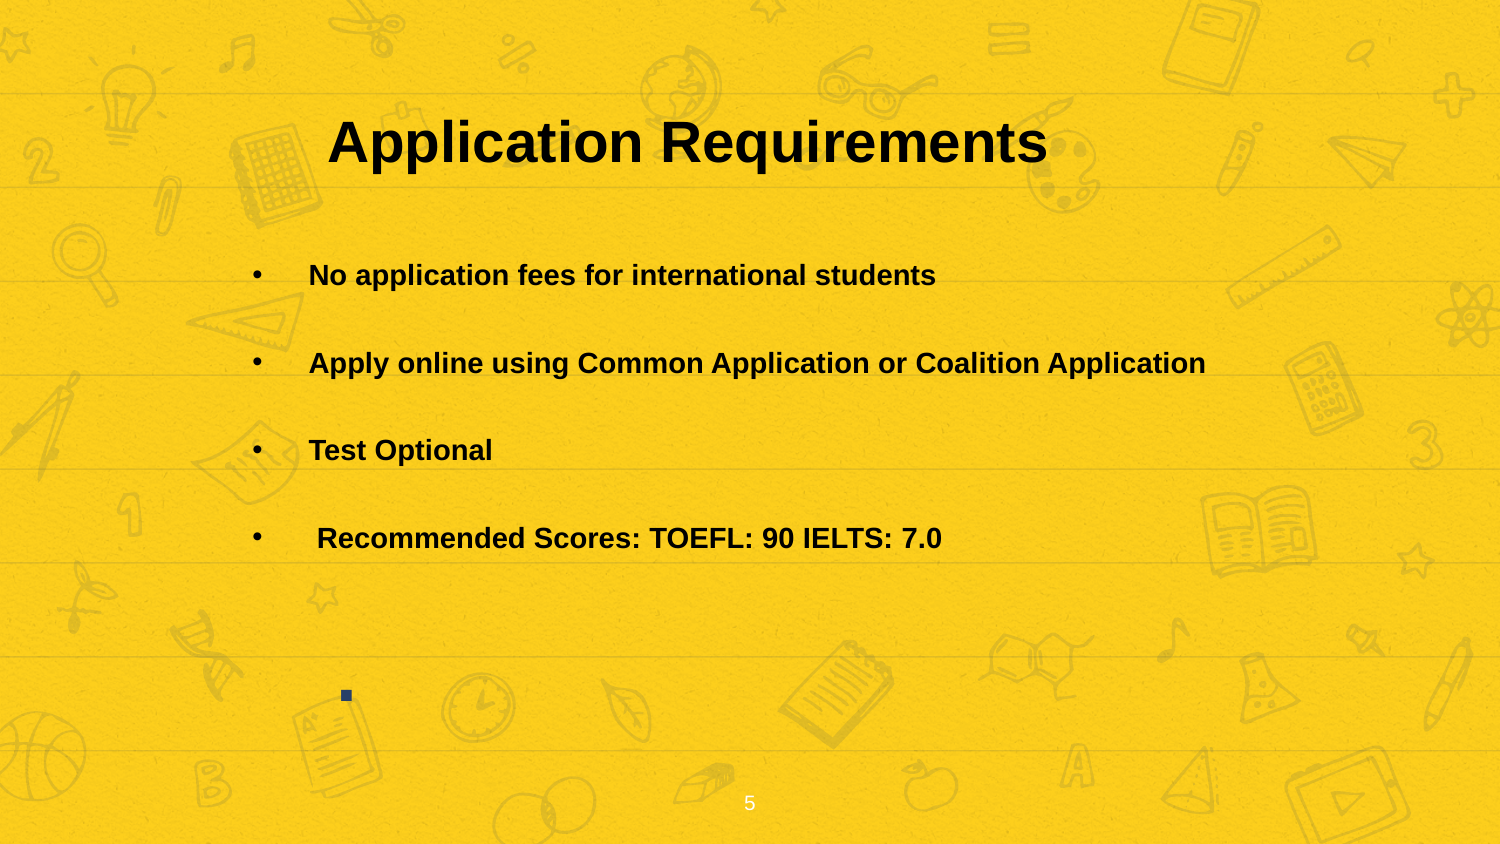

Application Requirements
No application fees for international students
Apply online using Common Application or Coalition Application
Test Optional
 Recommended Scores: TOEFL: 90 IELTS: 7.0

.
5